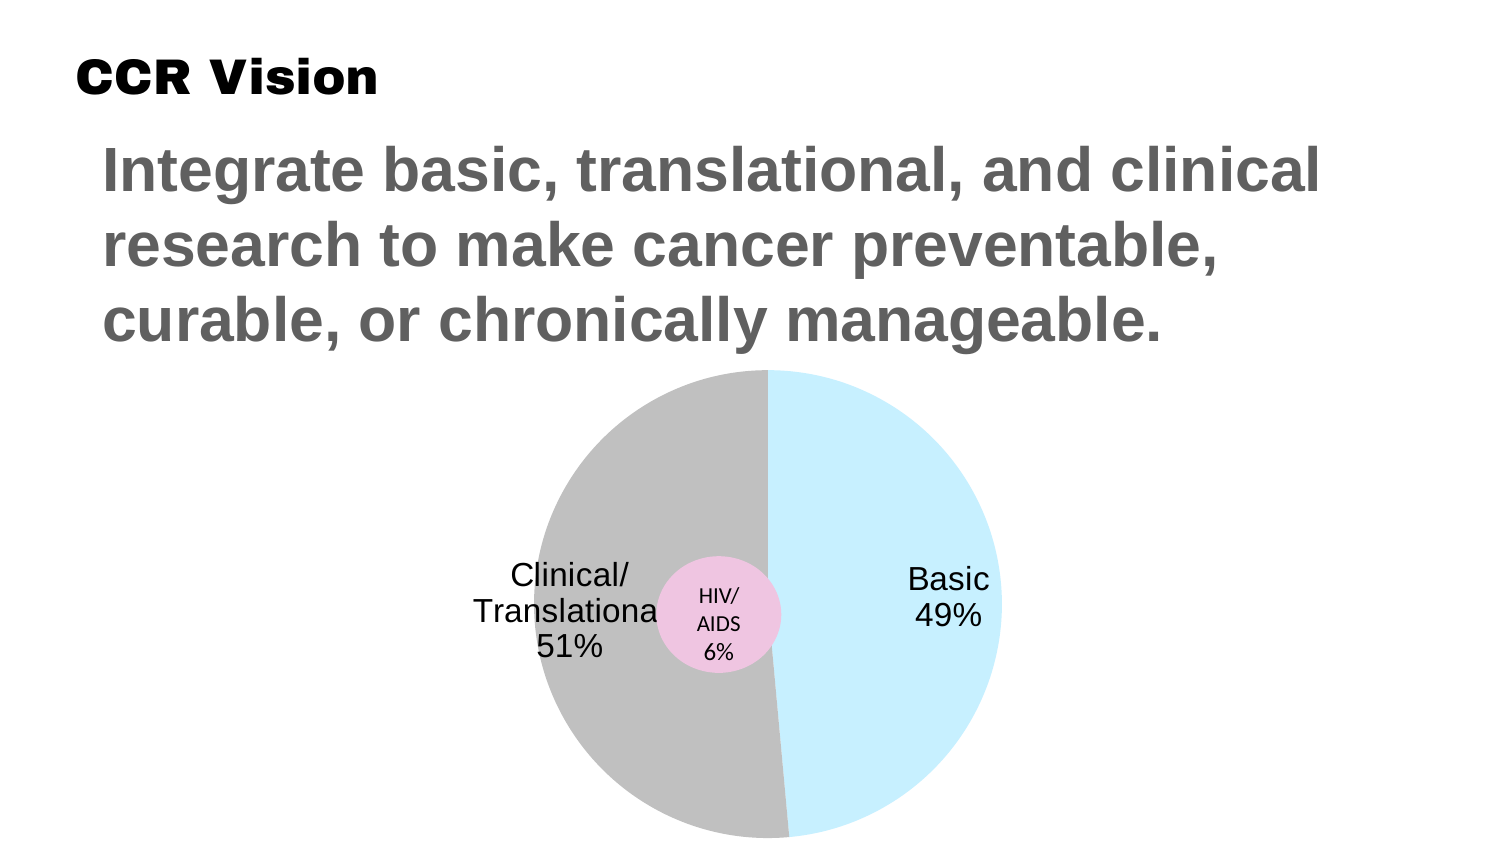

# CCR Vision
Integrate basic, translational, and clinical research to make cancer preventable, curable, or chronically manageable.

### Chart

| Category |  |
|---|---|
| Basic | 189091022.66 |
| Clinical/Translational | 200426236.33 |
HIV/AIDS
6%